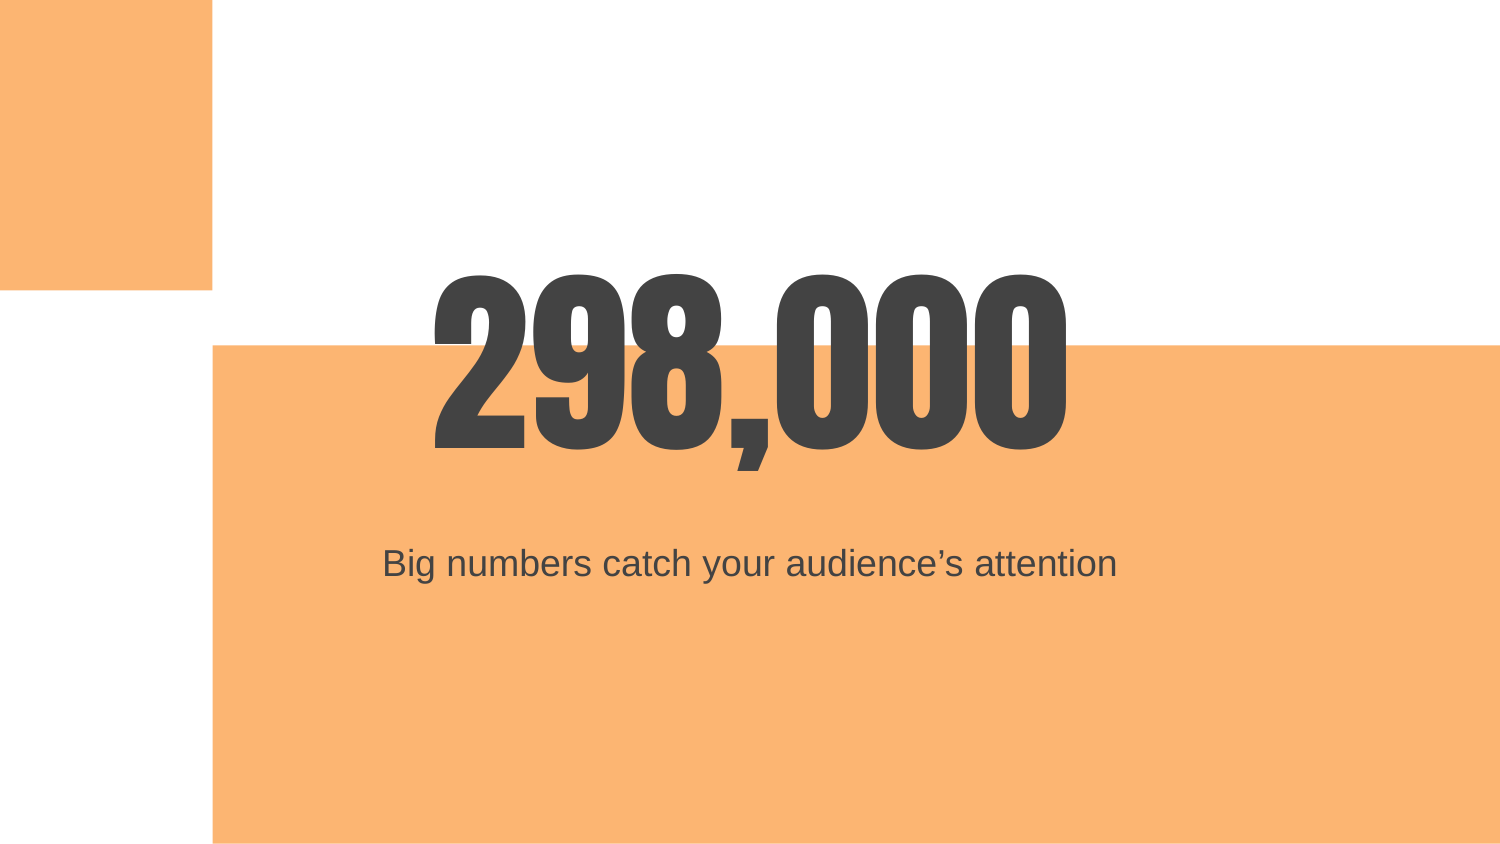

# 298,000
Big numbers catch your audience’s attention